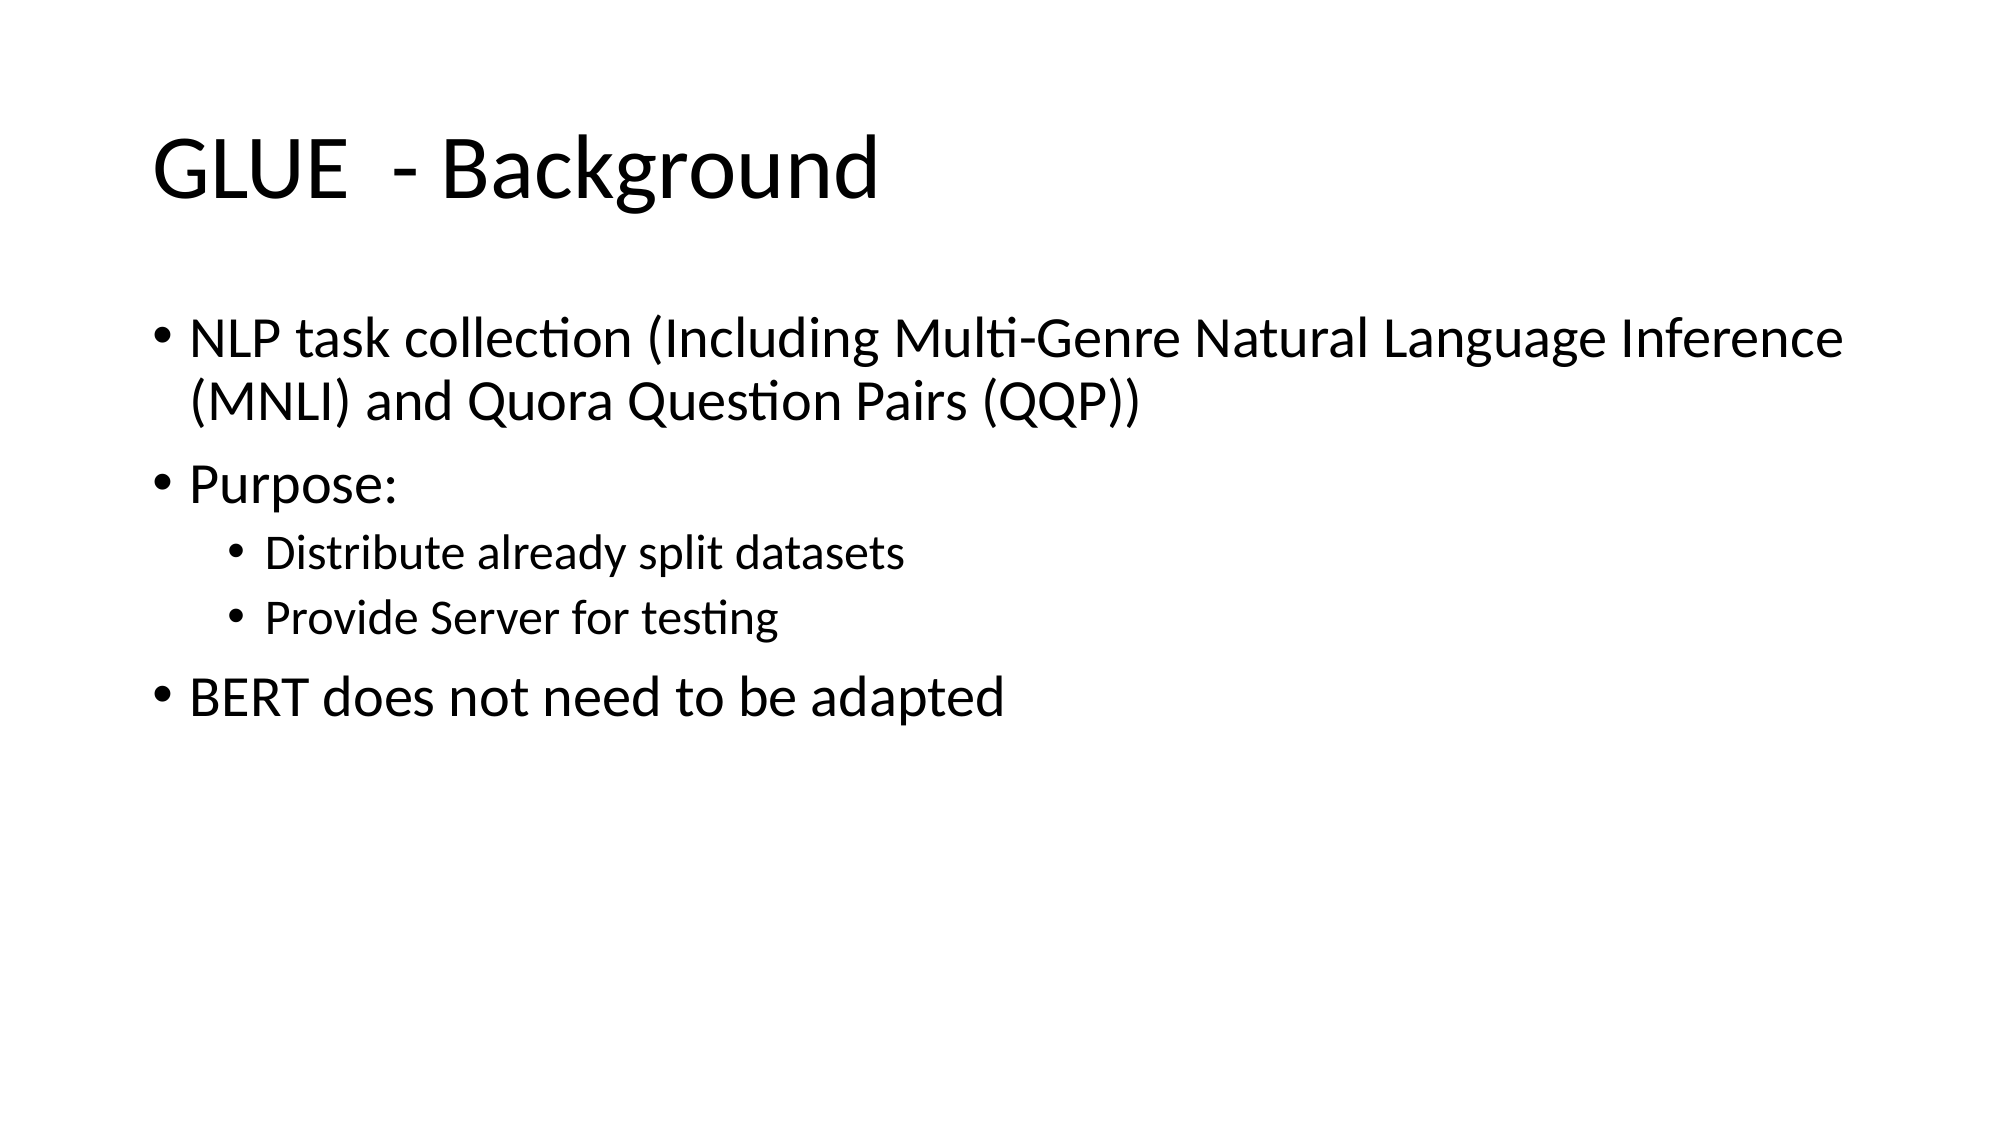

# GLUE  - Background
NLP task collection (Including Multi-Genre Natural Language Inference (MNLI) and Quora Question Pairs (QQP))
Purpose:
Distribute already split datasets
Provide Server for testing
BERT does not need to be adapted